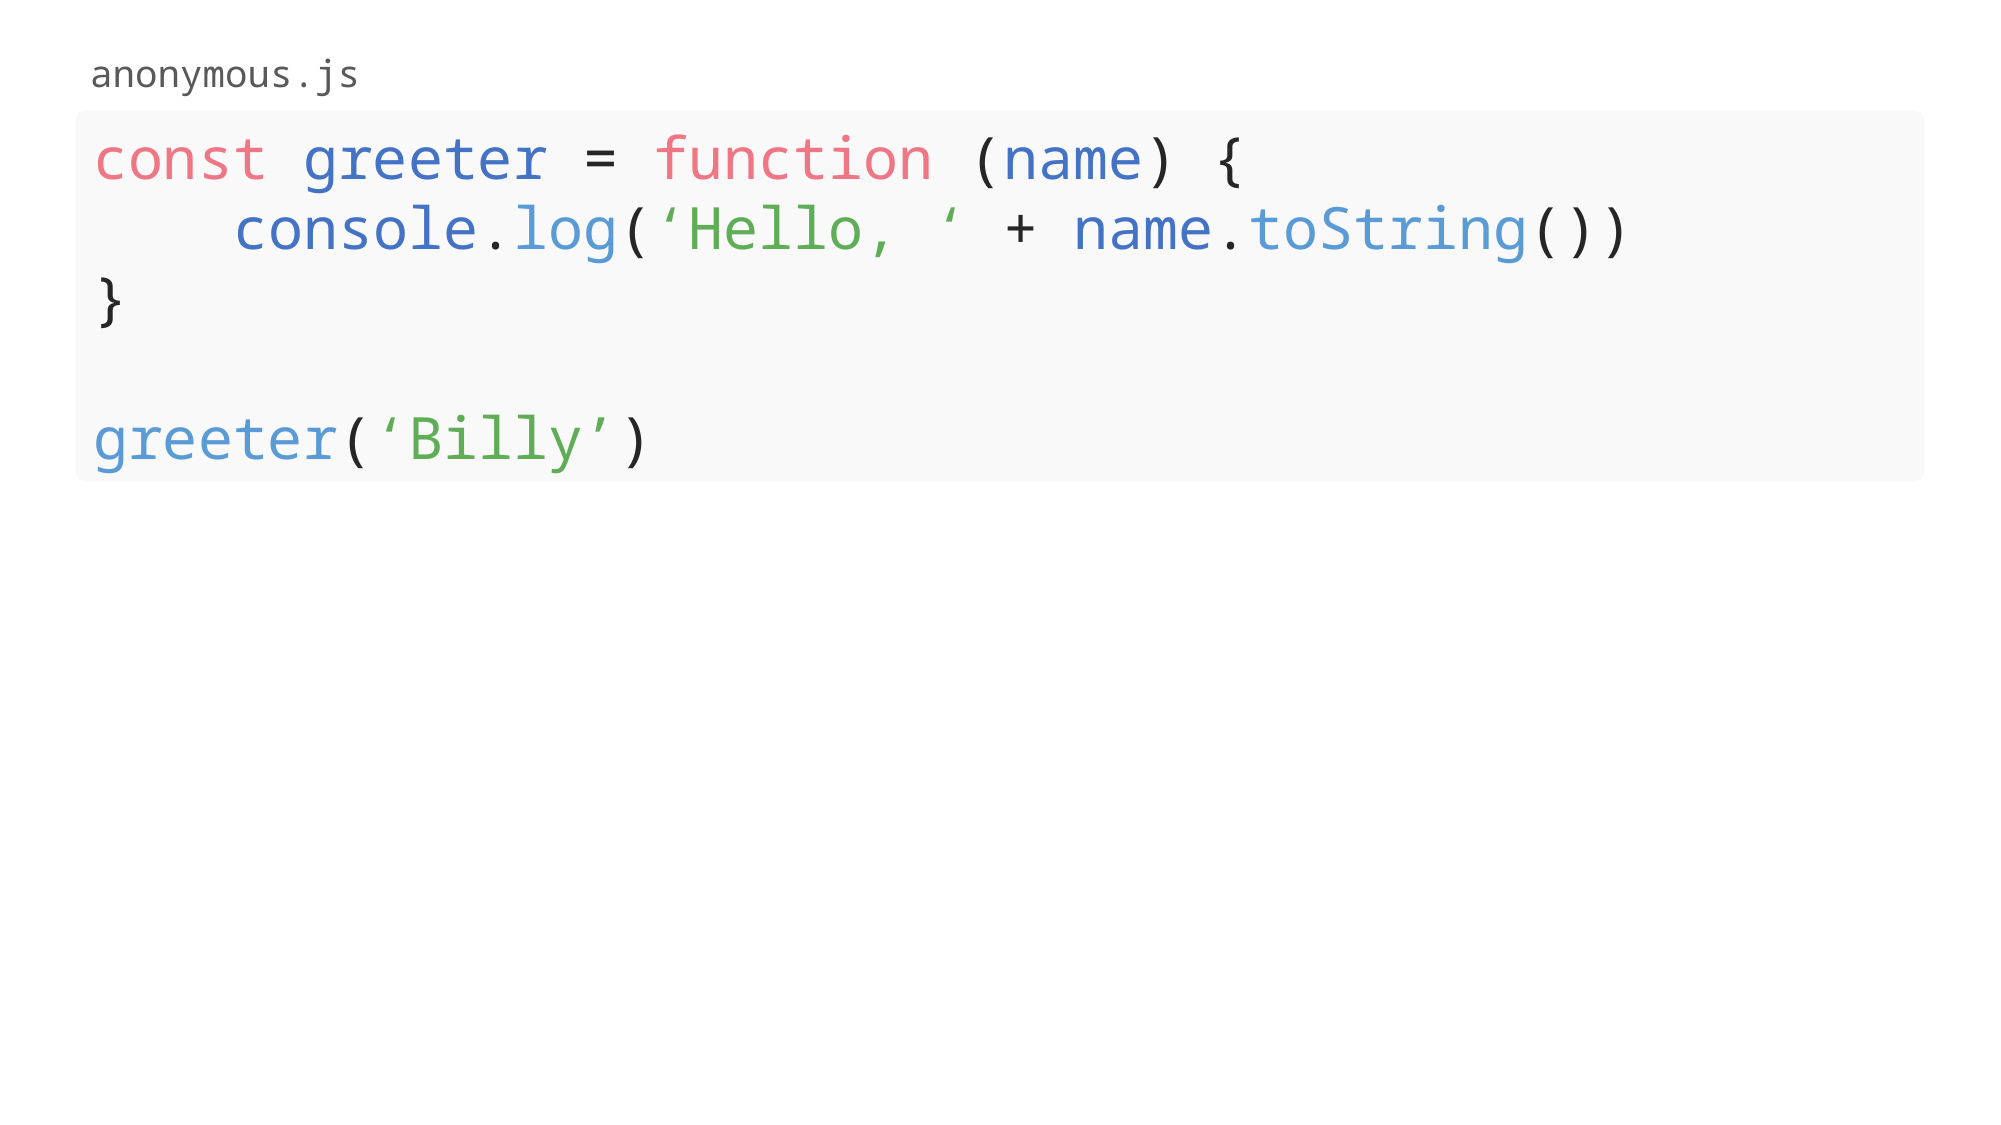

anonymous.js
const greeter = function (name) {
    console.log(‘Hello, ‘ + name.toString())
}

greeter(‘Billy’)